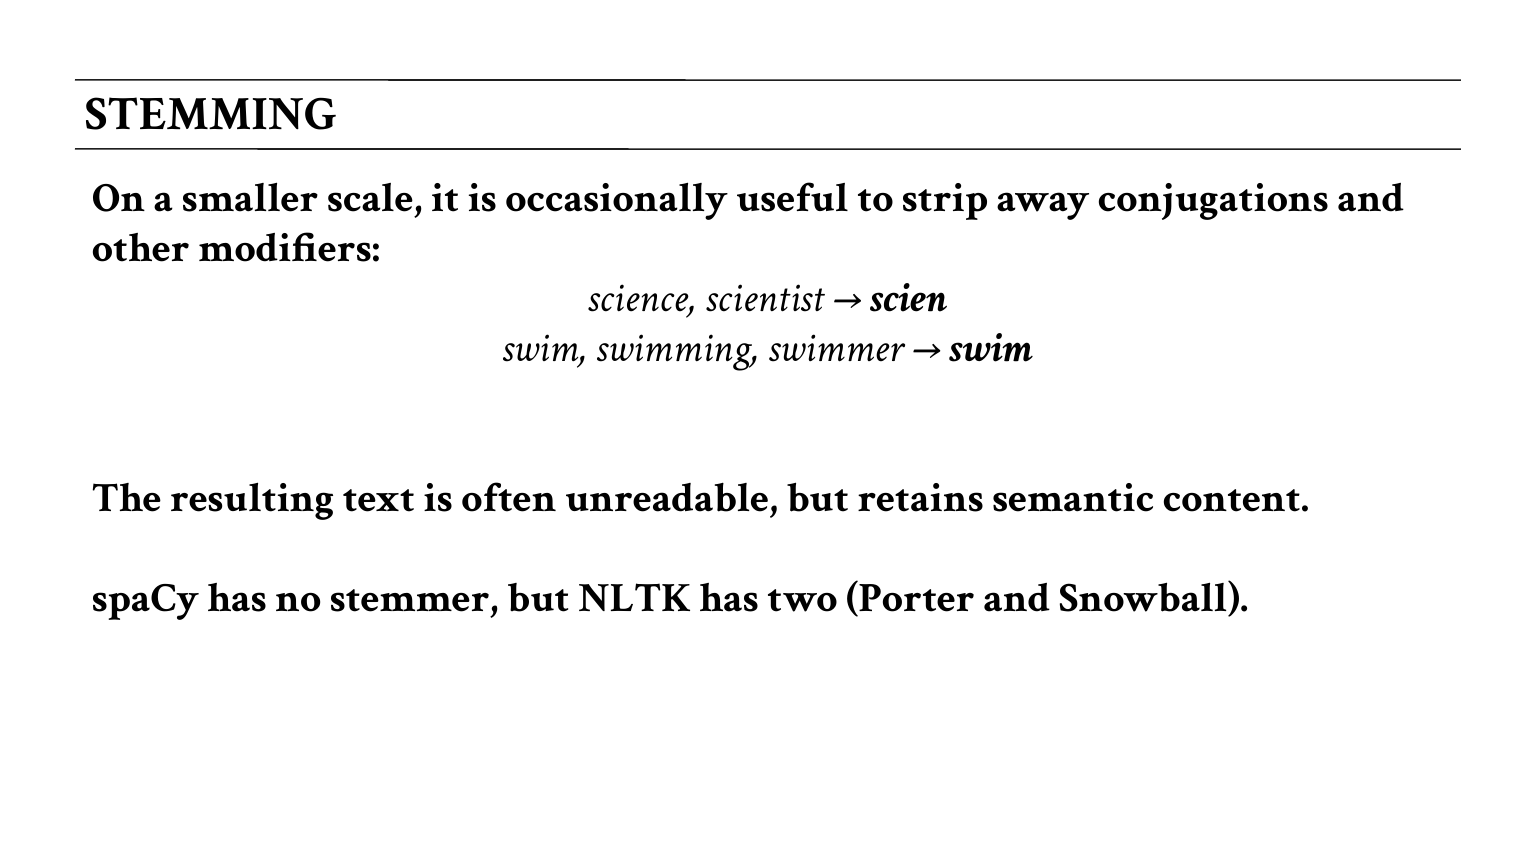

# STEMMING
On a smaller scale, it is occasionally useful to strip away conjugations and other modifiers:
science, scientist → scien
swim, swimming, swimmer → swim

The resulting text is often unreadable, but retains semantic content.

spaCy has no stemmer, but NLTK has two (Porter and Snowball).